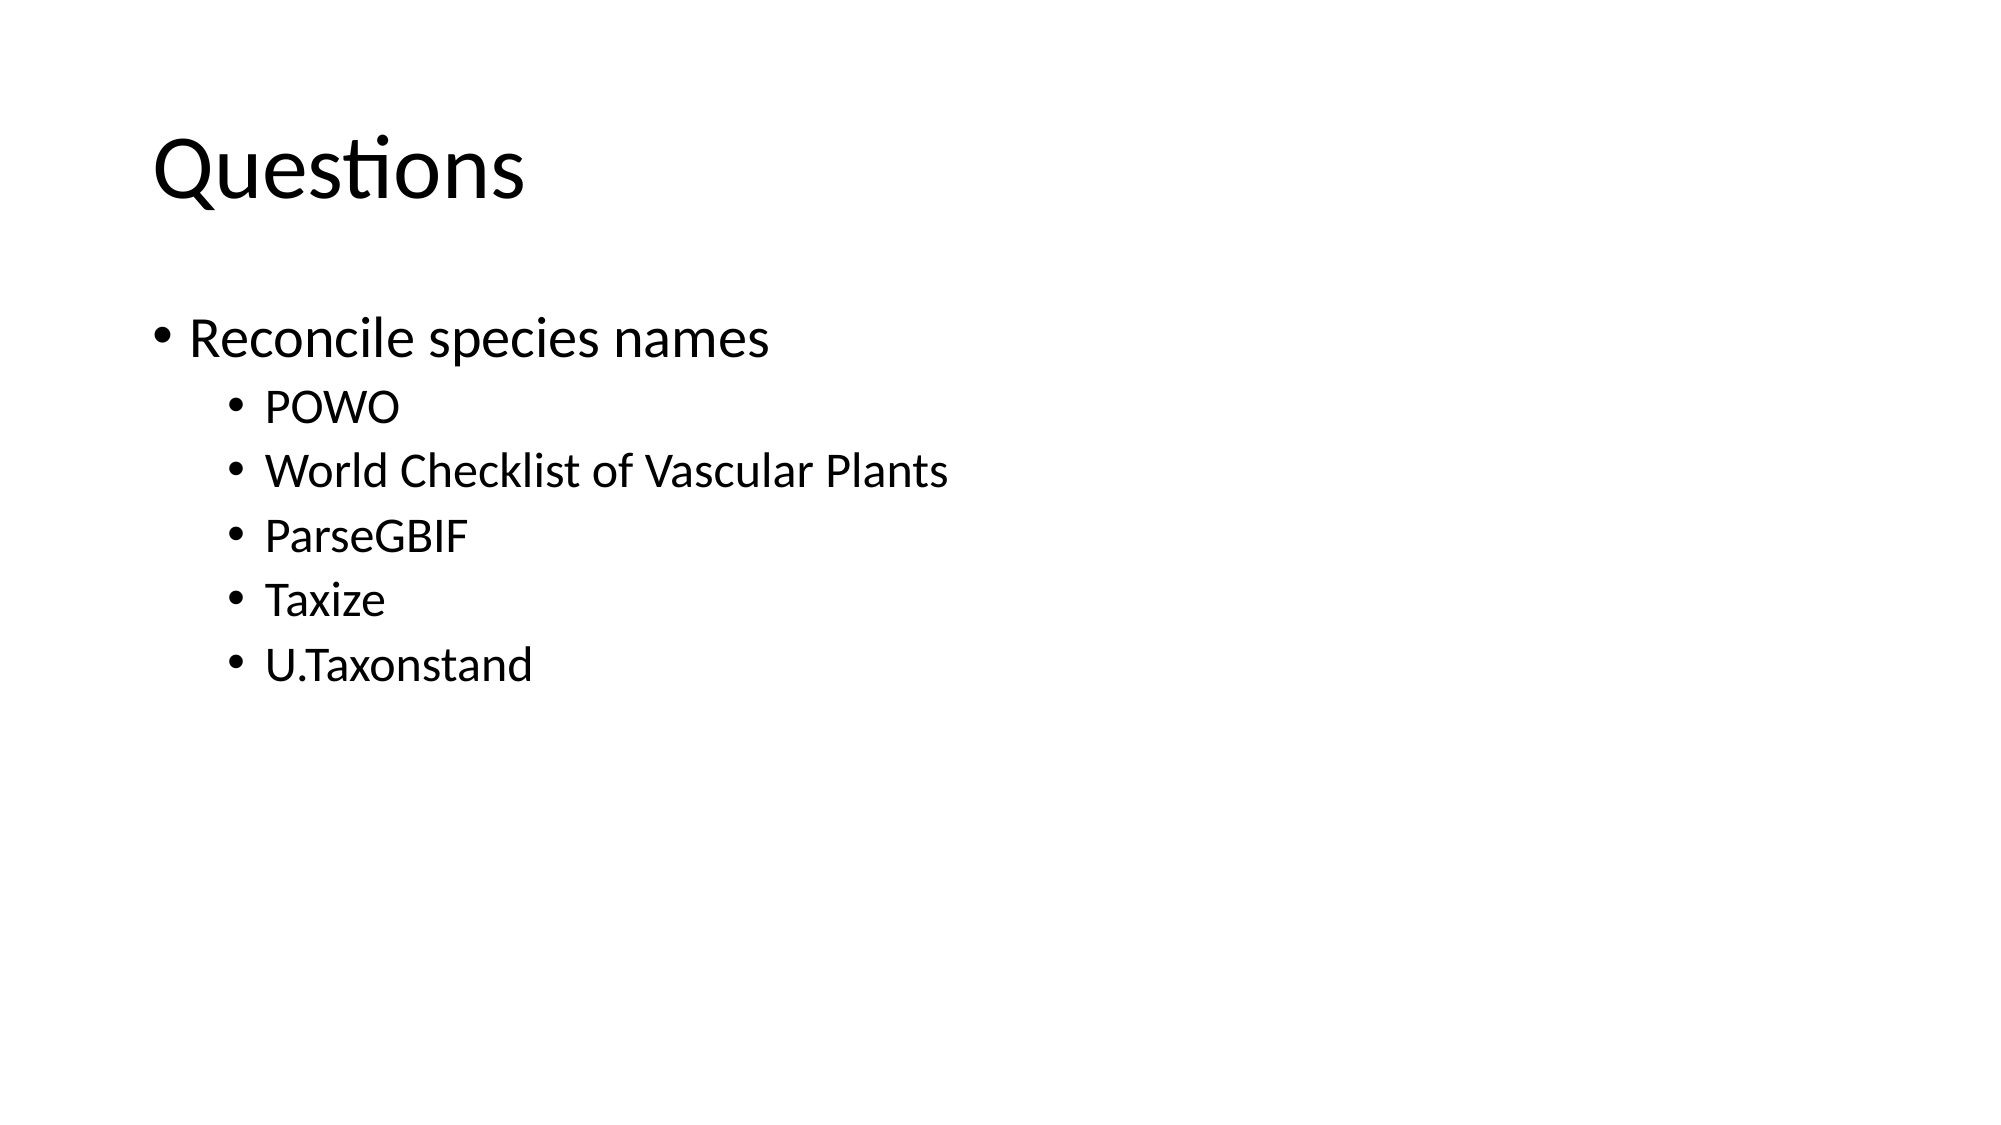

# Questions
Reconcile species names
POWO
World Checklist of Vascular Plants
ParseGBIF
Taxize
U.Taxonstand